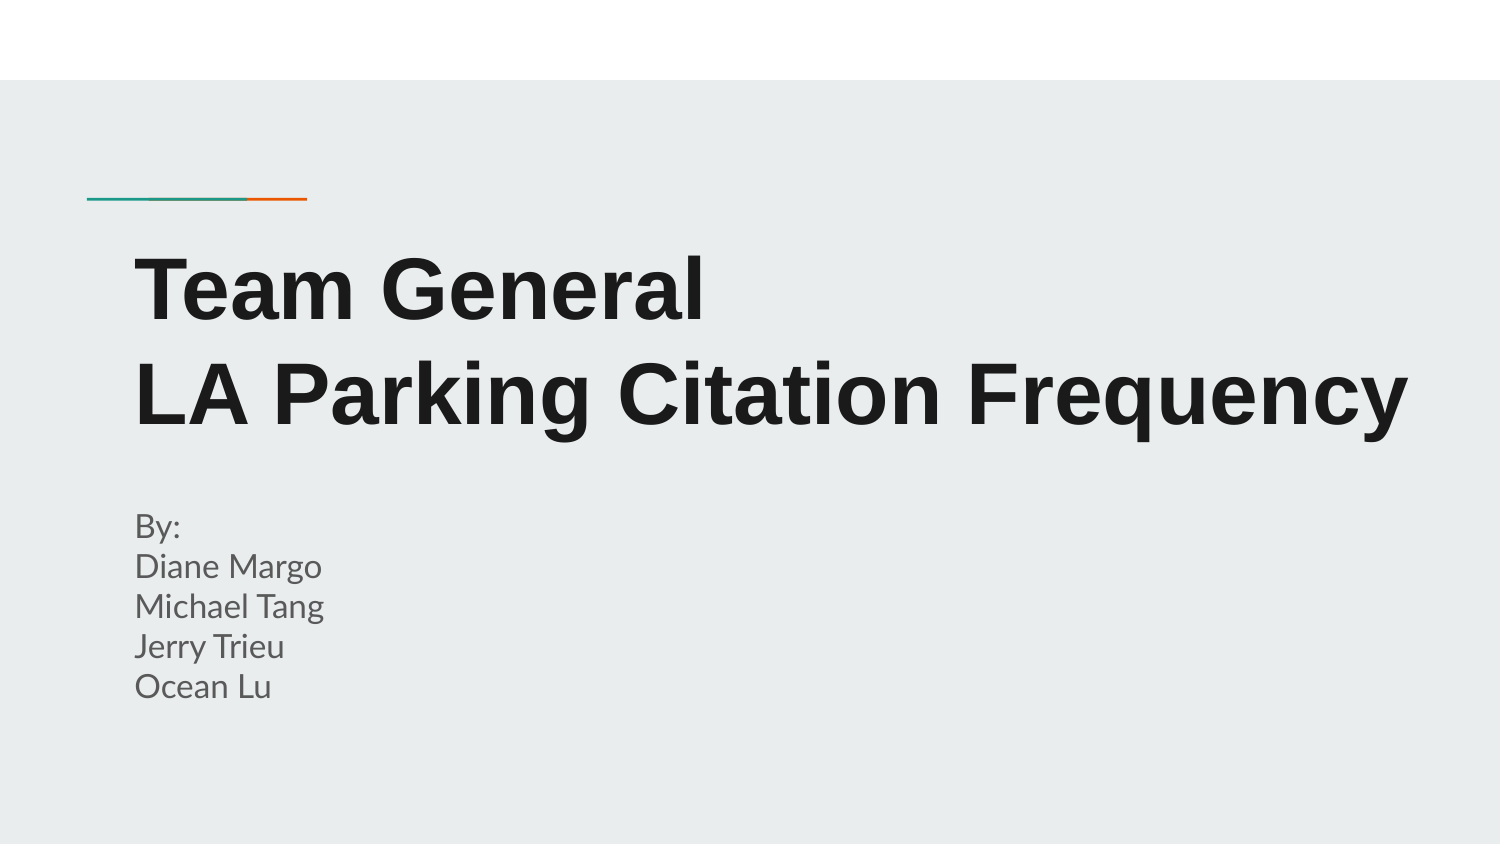

# Team General LA Parking Citation Frequency
By:
Diane Margo
Michael Tang
Jerry Trieu
Ocean Lu